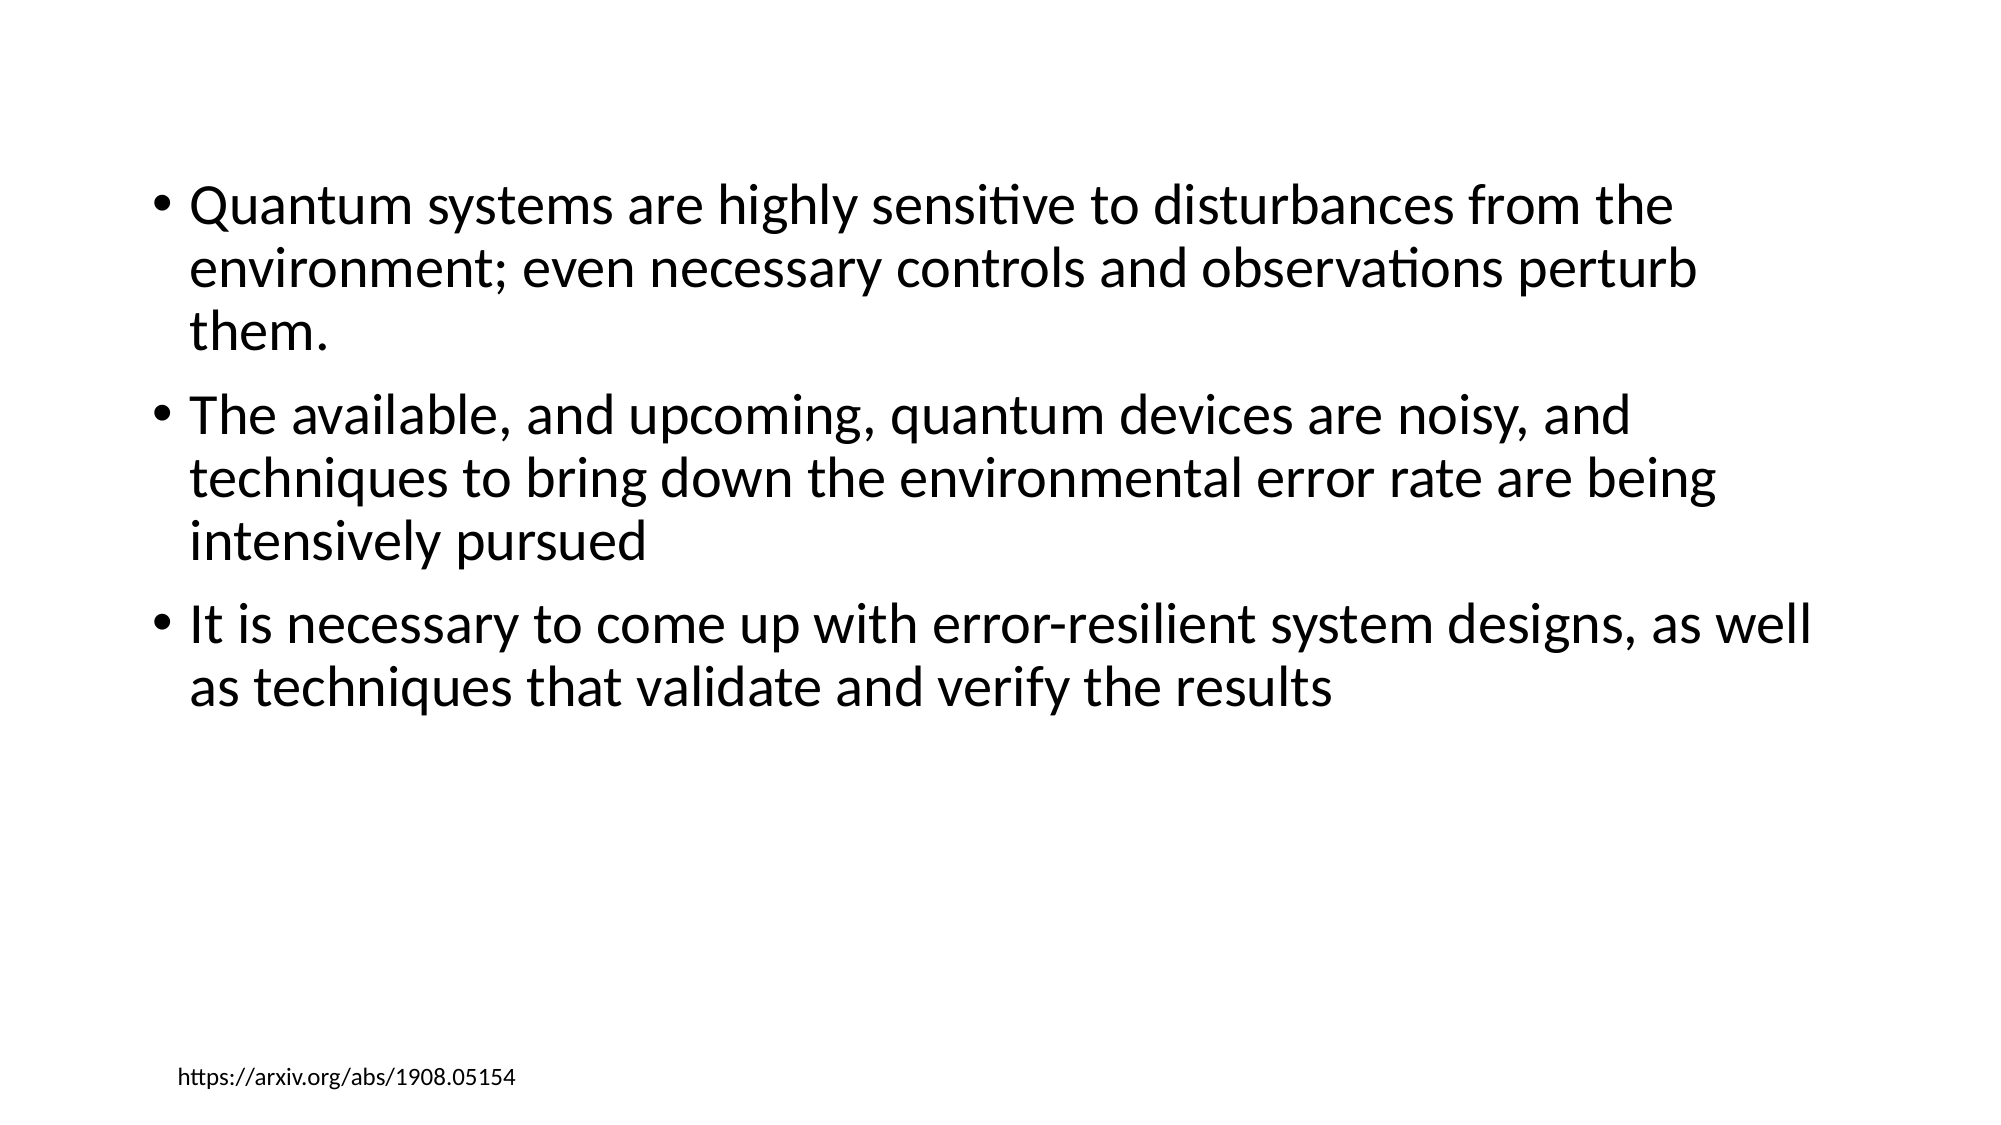

Quantum systems are highly sensitive to disturbances from the environment; even necessary controls and observations perturb them.
The available, and upcoming, quantum devices are noisy, and techniques to bring down the environmental error rate are being intensively pursued
It is necessary to come up with error-resilient system designs, as well as techniques that validate and verify the results
https://arxiv.org/abs/1908.05154